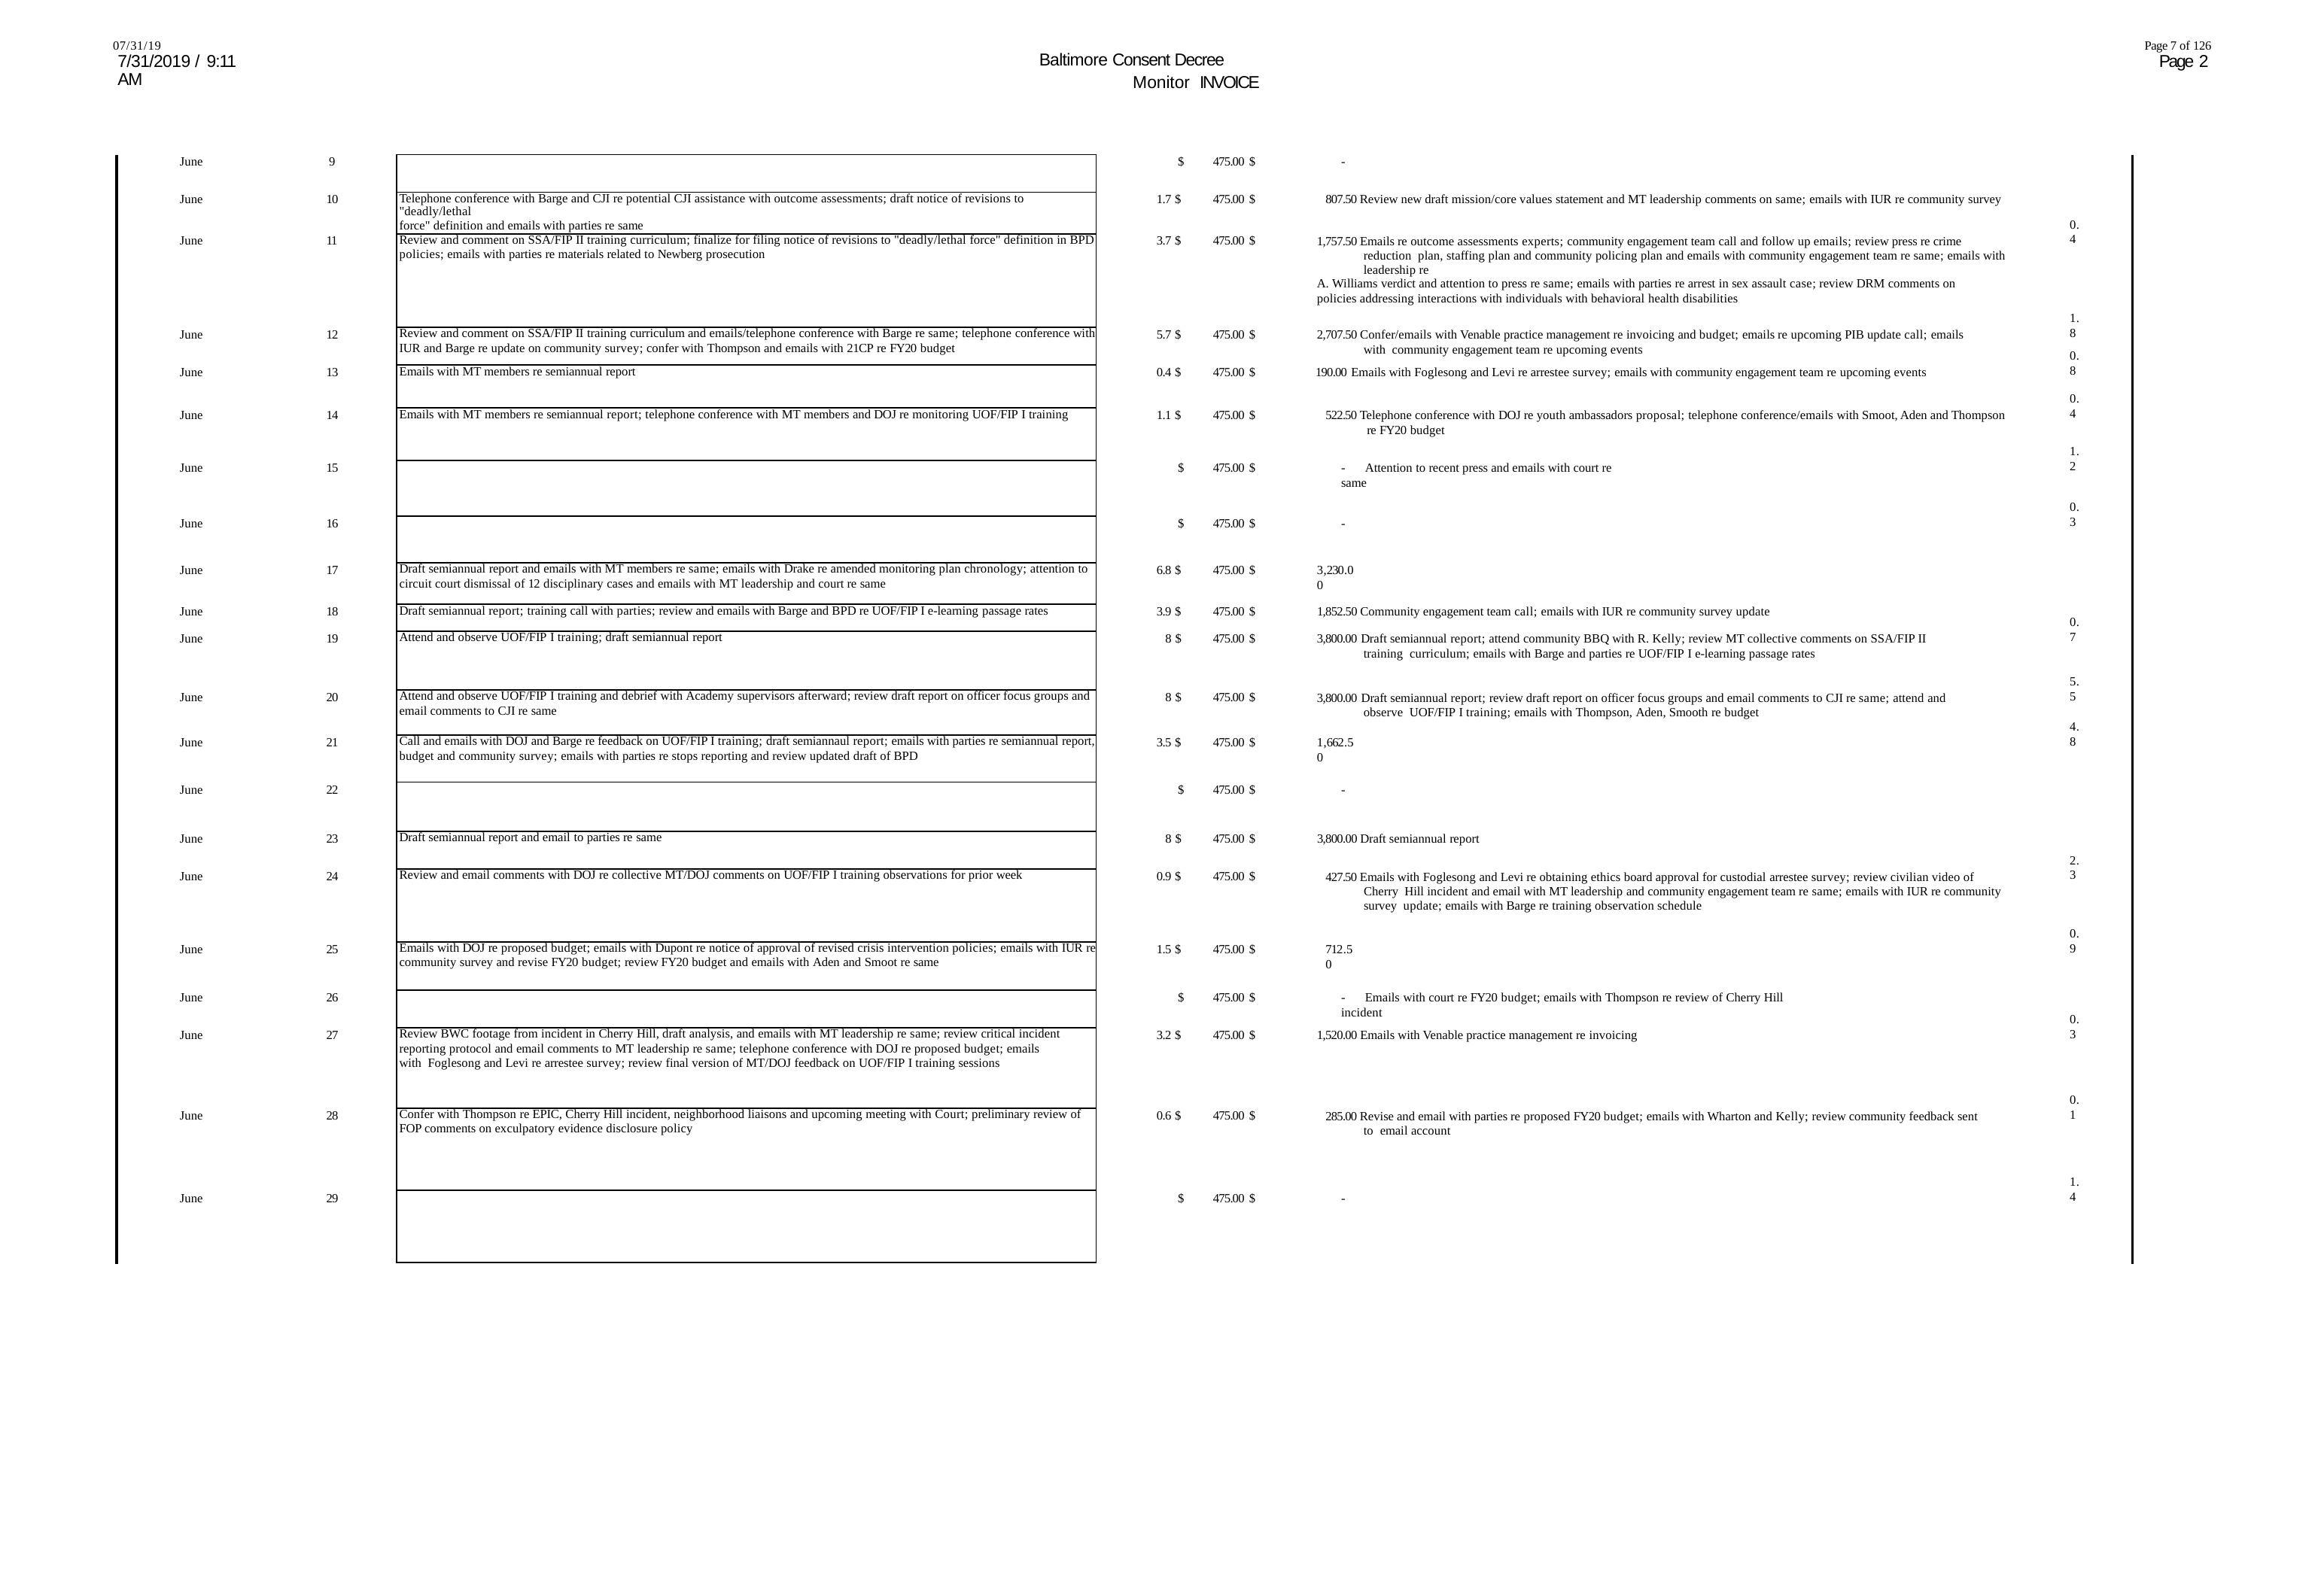

07/31/19
7/31/2019 / 9:11 AM
Page 7 of 126
Page 2
Baltimore Consent Decree Monitor  INVOICE
June
9
$
475.00 $
-
|  |
| --- |
| Telephone conference with Barge and CJI re potential CJI assistance with outcome assessments; draft notice of revisions to "deadly/lethal force" definition and emails with parties re same |
| Review and comment on SSA/FIP II training curriculum; finalize for filing notice of revisions to "deadly/lethal force" definition in BPD policies; emails with parties re materials related to Newberg prosecution |
| Review and comment on SSA/FIP II training curriculum and emails/telephone conference with Barge re same; telephone conference with IUR and Barge re update on community survey; confer with Thompson and emails with 21CP re FY20 budget |
| Emails with MT members re semiannual report |
| Emails with MT members re semiannual report; telephone conference with MT members and DOJ re monitoring UOF/FIP I training |
|  |
|  |
| Draft semiannual report and emails with MT members re same; emails with Drake re amended monitoring plan chronology; attention to circuit court dismissal of 12 disciplinary cases and emails with MT leadership and court re same |
| Draft semiannual report; training call with parties; review and emails with Barge and BPD re UOF/FIP I e-learning passage rates |
| Attend and observe UOF/FIP I training; draft semiannual report |
| Attend and observe UOF/FIP I training and debrief with Academy supervisors afterward; review draft report on officer focus groups and email comments to CJI re same |
| Call and emails with DOJ and Barge re feedback on UOF/FIP I training; draft semiannaul report; emails with parties re semiannual report, budget and community survey; emails with parties re stops reporting and review updated draft of BPD |
|  |
| Draft semiannual report and email to parties re same |
| Review and email comments with DOJ re collective MT/DOJ comments on UOF/FIP I training observations for prior week |
| Emails with DOJ re proposed budget; emails with Dupont re notice of approval of revised crisis intervention policies; emails with IUR re community survey and revise FY20 budget; review FY20 budget and emails with Aden and Smoot re same |
|  |
| Review BWC footage from incident in Cherry Hill, draft analysis, and emails with MT leadership re same; review critical incident reporting protocol and email comments to MT leadership re same; telephone conference with DOJ re proposed budget; emails with Foglesong and Levi re arrestee survey; review final version of MT/DOJ feedback on UOF/FIP I training sessions |
| Confer with Thompson re EPIC, Cherry Hill incident, neighborhood liaisons and upcoming meeting with Court; preliminary review of FOP comments on exculpatory evidence disclosure policy |
|  |

June
10
1.7 $
475.00 $
807.50 Review new draft mission/core values statement and MT leadership comments on same; emails with IUR re community survey
0.4
June
11
3.7 $
475.00 $
1,757.50 Emails re outcome assessments experts; community engagement team call and follow up emails; review press re crime reduction  plan, staffing plan and community policing plan and emails with community engagement team re same; emails with leadership re
A. Williams verdict and attention to press re same; emails with parties re arrest in sex assault case; review DRM comments on
policies addressing interactions with individuals with behavioral health disabilities
1.8
June
12
5.7 $
475.00 $
2,707.50 Confer/emails with Venable practice management re invoicing and budget; emails re upcoming PIB update call; emails with  community engagement team re upcoming events
190.00 Emails with Foglesong and Levi re arrestee survey; emails with community engagement team re upcoming events
0.8
June
13
0.4 $
475.00 $
0.4
June
14
1.1 $
475.00 $
522.50 Telephone conference with DOJ re youth ambassadors proposal; telephone conference/emails with Smoot, Aden and Thompson  re FY20 budget
1.2
June
15
$
475.00 $
-	Attention to recent press and emails with court re same
0.3
June
16
$
475.00 $
-
June
17
6.8 $
475.00 $
3,230.00
June
18
3.9 $
475.00 $
1,852.50 Community engagement team call; emails with IUR re community survey update
0.7
June
19
8 $
475.00 $
3,800.00 Draft semiannual report; attend community BBQ with R. Kelly; review MT collective comments on SSA/FIP II training  curriculum; emails with Barge and parties re UOF/FIP I e-learning passage rates
5.5
June
20
8 $
475.00 $
3,800.00 Draft semiannual report; review draft report on officer focus groups and email comments to CJI re same; attend and observe  UOF/FIP I training; emails with Thompson, Aden, Smooth re budget
4.8
June
21
3.5 $
475.00 $
1,662.50
June
22
$
475.00 $
-
June
23
8 $
475.00 $
3,800.00 Draft semiannual report
2.3
June
24
0.9 $
475.00 $
427.50 Emails with Foglesong and Levi re obtaining ethics board approval for custodial arrestee survey; review civilian video of Cherry  Hill incident and email with MT leadership and community engagement team re same; emails with IUR re community survey  update; emails with Barge re training observation schedule
0.9
June
25
1.5 $
475.00 $
712.50
June
26
$
475.00 $
-	Emails with court re FY20 budget; emails with Thompson re review of Cherry Hill incident
0.3
June
27
3.2 $
475.00 $
1,520.00 Emails with Venable practice management re invoicing
0.1
June
28
0.6 $
475.00 $
285.00 Revise and email with parties re proposed FY20 budget; emails with Wharton and Kelly; review community feedback sent to  email account
1.4
June
29
$
475.00 $
-